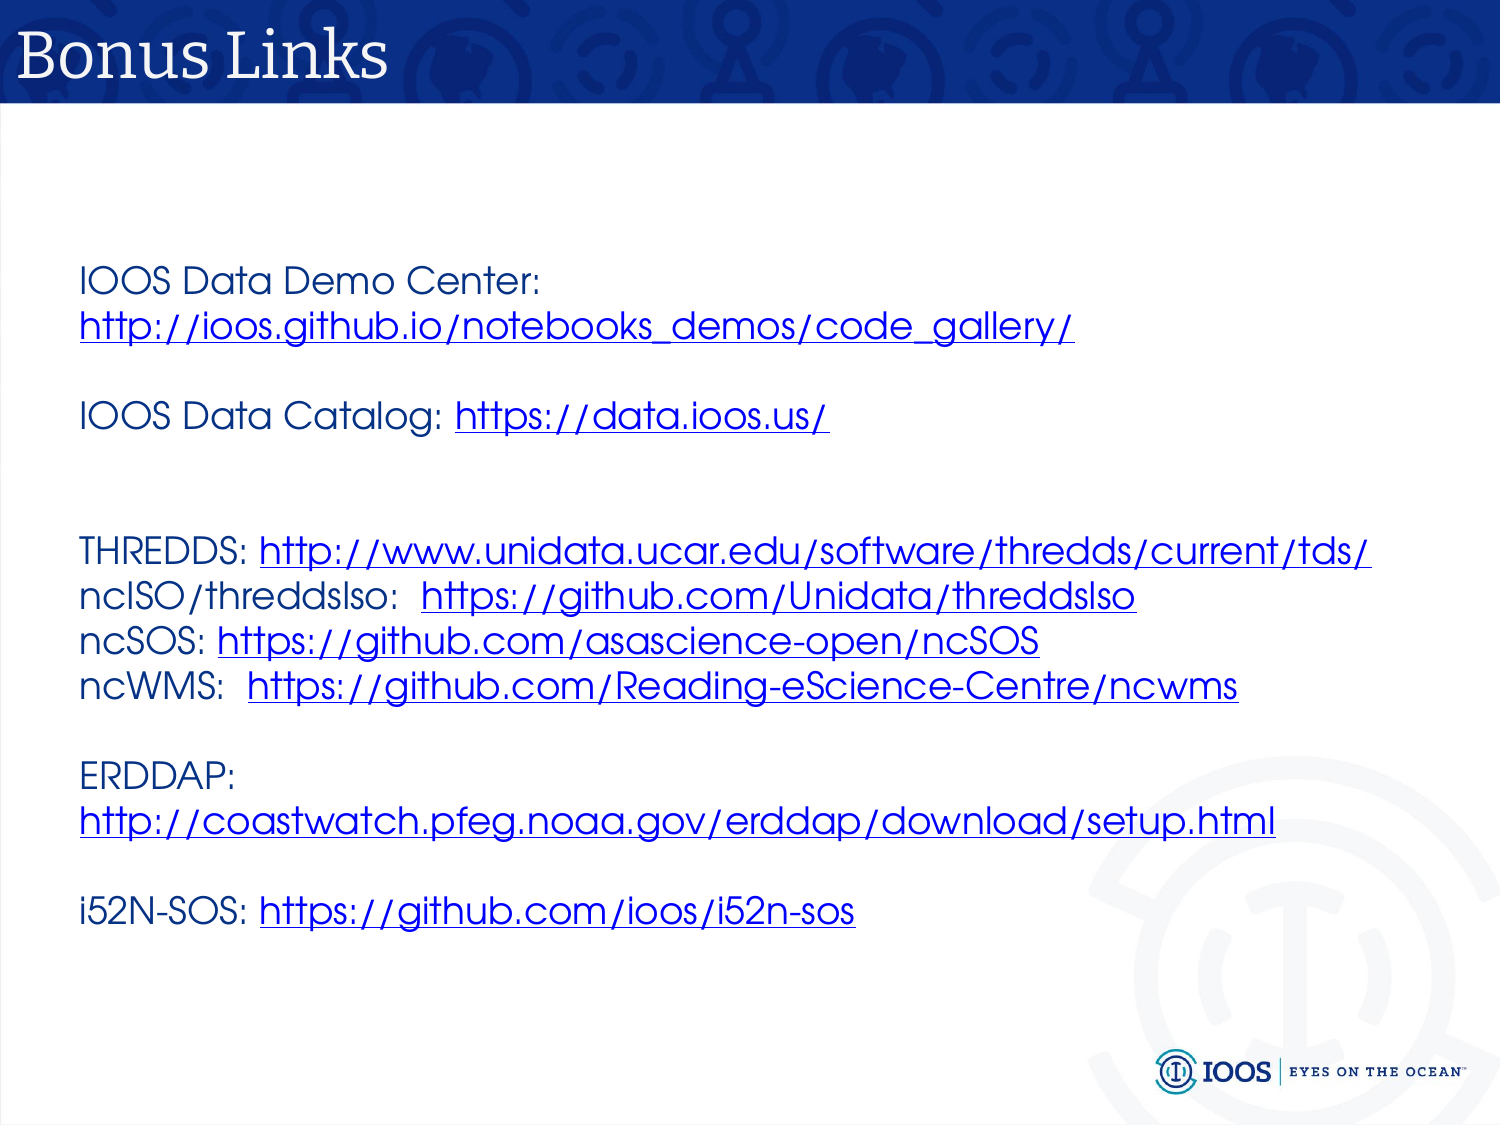

Bonus Links

IOOS Data Demo Center: http://ioos.github.io/notebooks_demos/code_gallery/

IOOS Data Catalog: https://data.ioos.us/

THREDDS: http://www.unidata.ucar.edu/software/thredds/current/tds/
ncISO/threddsIso:  https://github.com/Unidata/threddsIso
ncSOS: https://github.com/asascience-open/ncSOS
ncWMS:  https://github.com/Reading-eScience-Centre/ncwms

ERDDAP: http://coastwatch.pfeg.noaa.gov/erddap/download/setup.html

i52N-SOS: https://github.com/ioos/i52n-sos